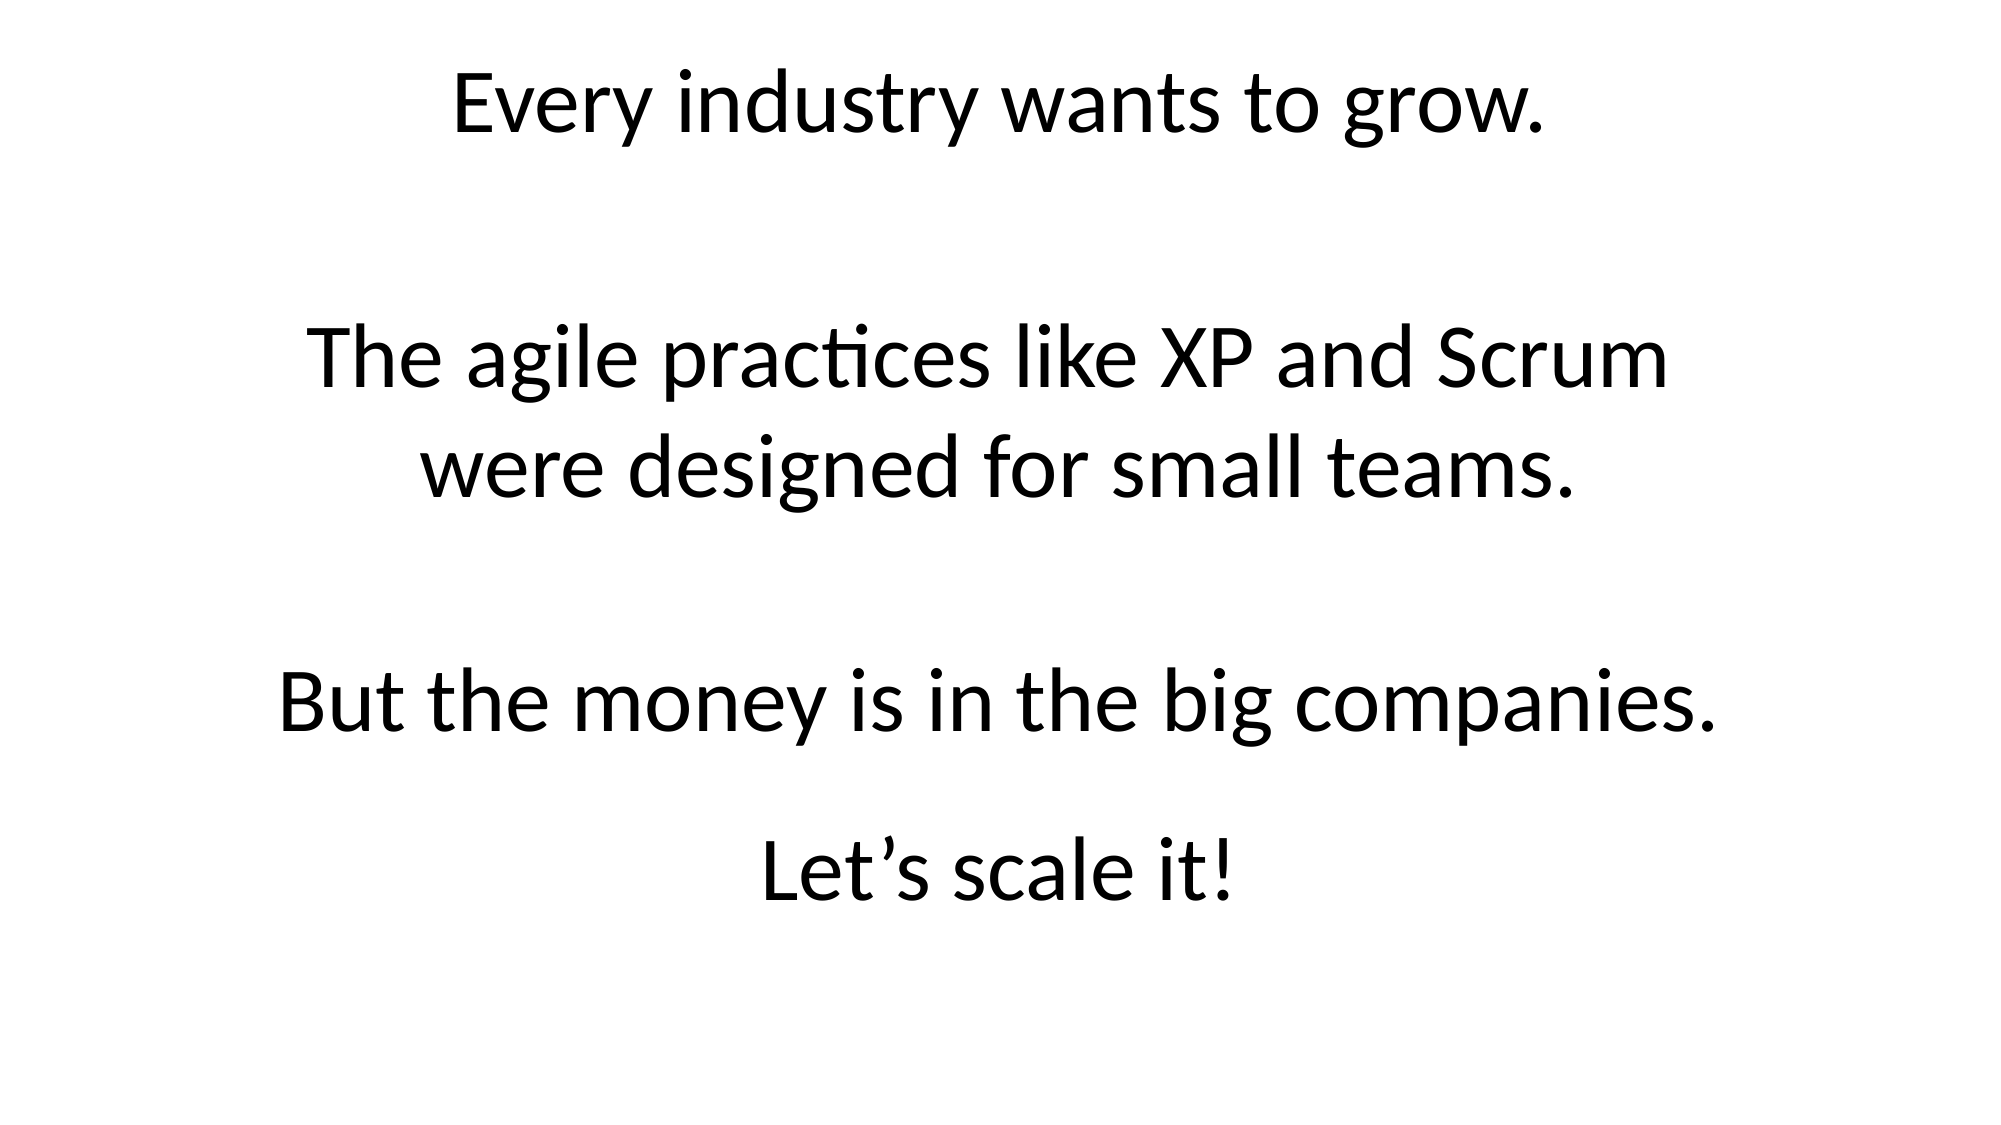

Every industry wants to grow.
The agile practices like XP and Scrum
were designed for small teams.
But the money is in the big companies.
Let’s scale it!